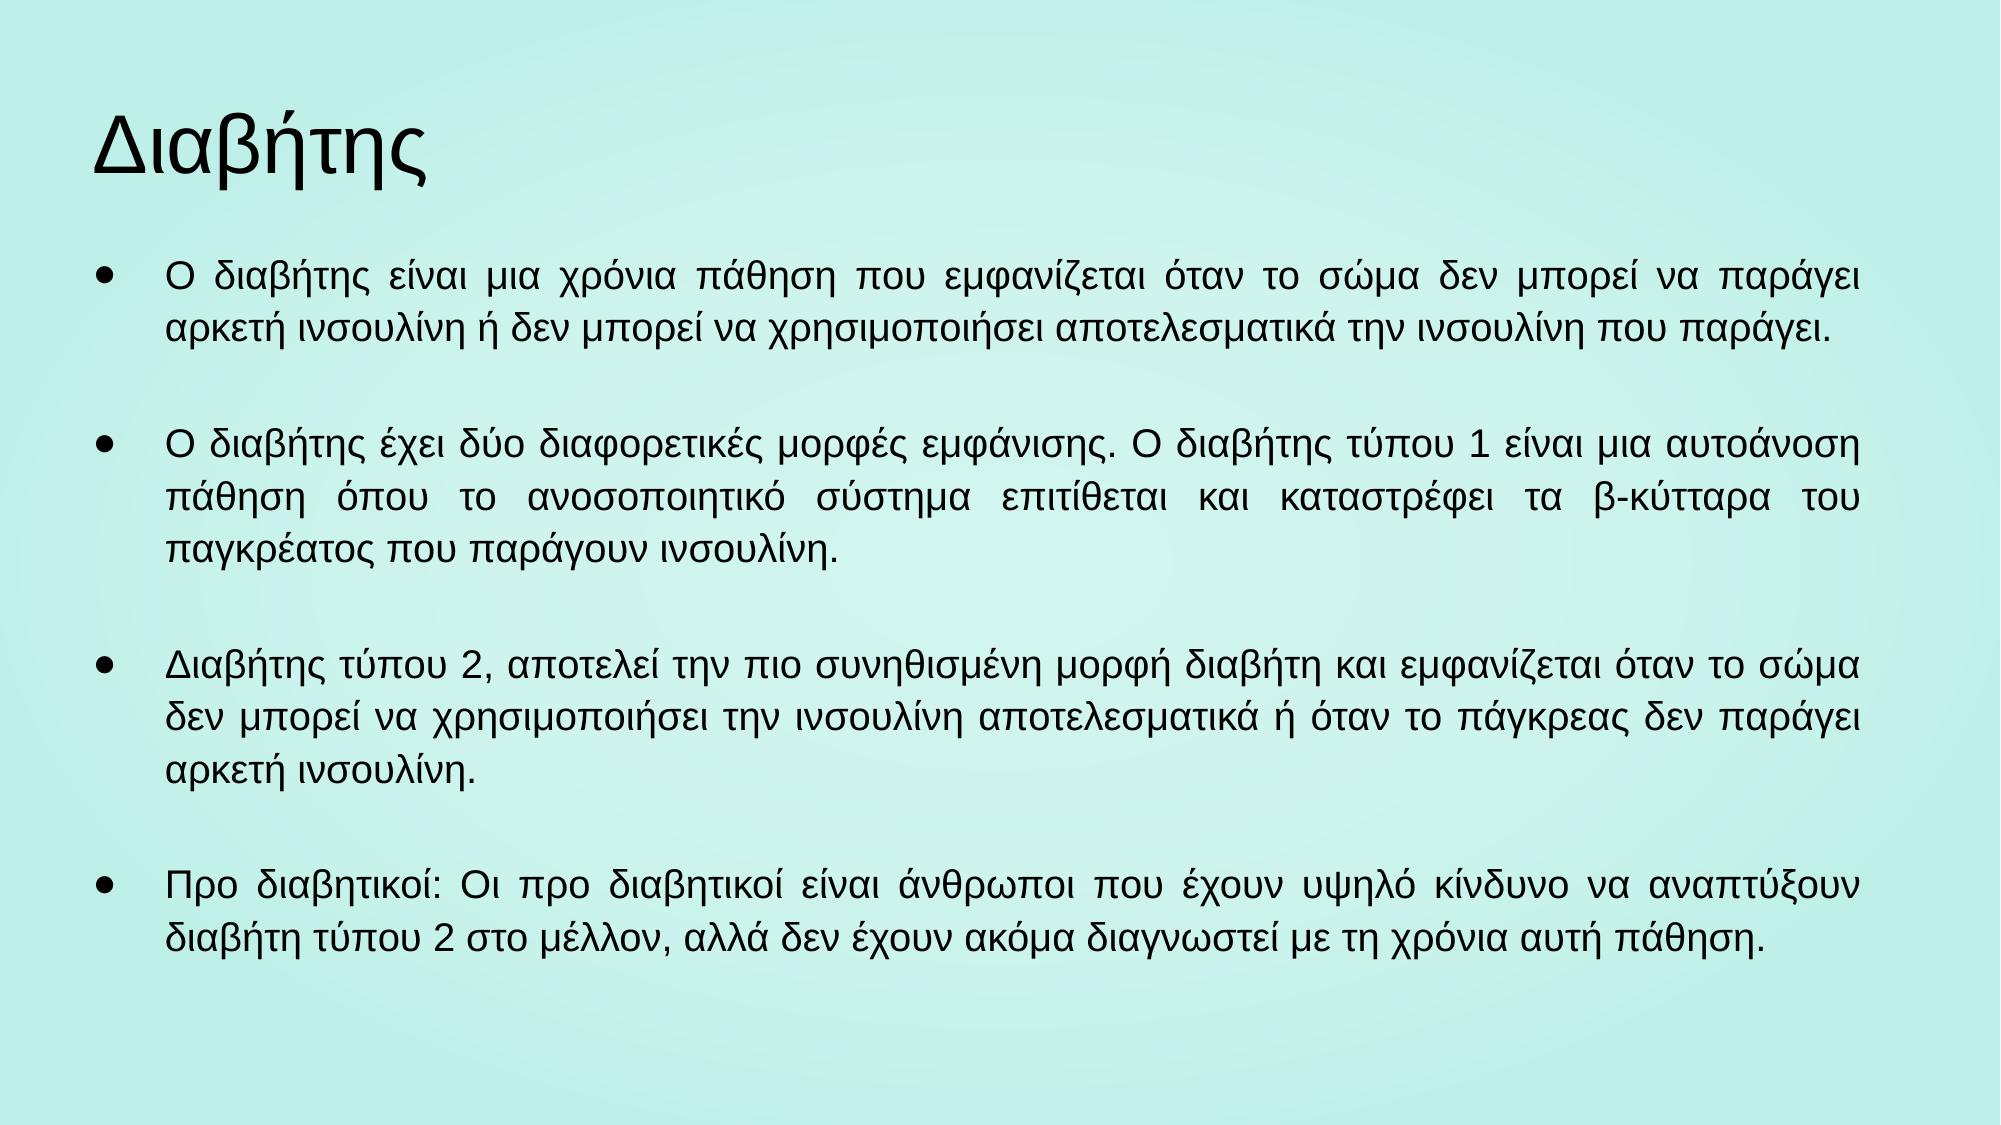

Διαβήτης

Ο διαβήτης είναι μια χρόνια πάθηση που εμφανίζεται όταν το σώμα δεν μπορεί να παράγει αρκετή ινσουλίνη ή δεν μπορεί να χρησιμοποιήσει αποτελεσματικά την ινσουλίνη που παράγει.

Ο διαβήτης έχει δύο διαφορετικές μορφές εμφάνισης. O διαβήτης τύπου 1 είναι μια αυτοάνοση πάθηση όπου το ανοσοποιητικό σύστημα επιτίθεται και καταστρέφει τα β-κύτταρα του παγκρέατος που παράγουν ινσουλίνη.

Διαβήτης τύπου 2, αποτελεί την πιο συνηθισμένη μορφή διαβήτη και εμφανίζεται όταν το σώμα δεν μπορεί να χρησιμοποιήσει την ινσουλίνη αποτελεσματικά ή όταν το πάγκρεας δεν παράγει αρκετή ινσουλίνη.

Προ διαβητικοί: Οι προ διαβητικοί είναι άνθρωποι που έχουν υψηλό κίνδυνο να αναπτύξουν διαβήτη τύπου 2 στο μέλλον, αλλά δεν έχουν ακόμα διαγνωστεί με τη χρόνια αυτή πάθηση.